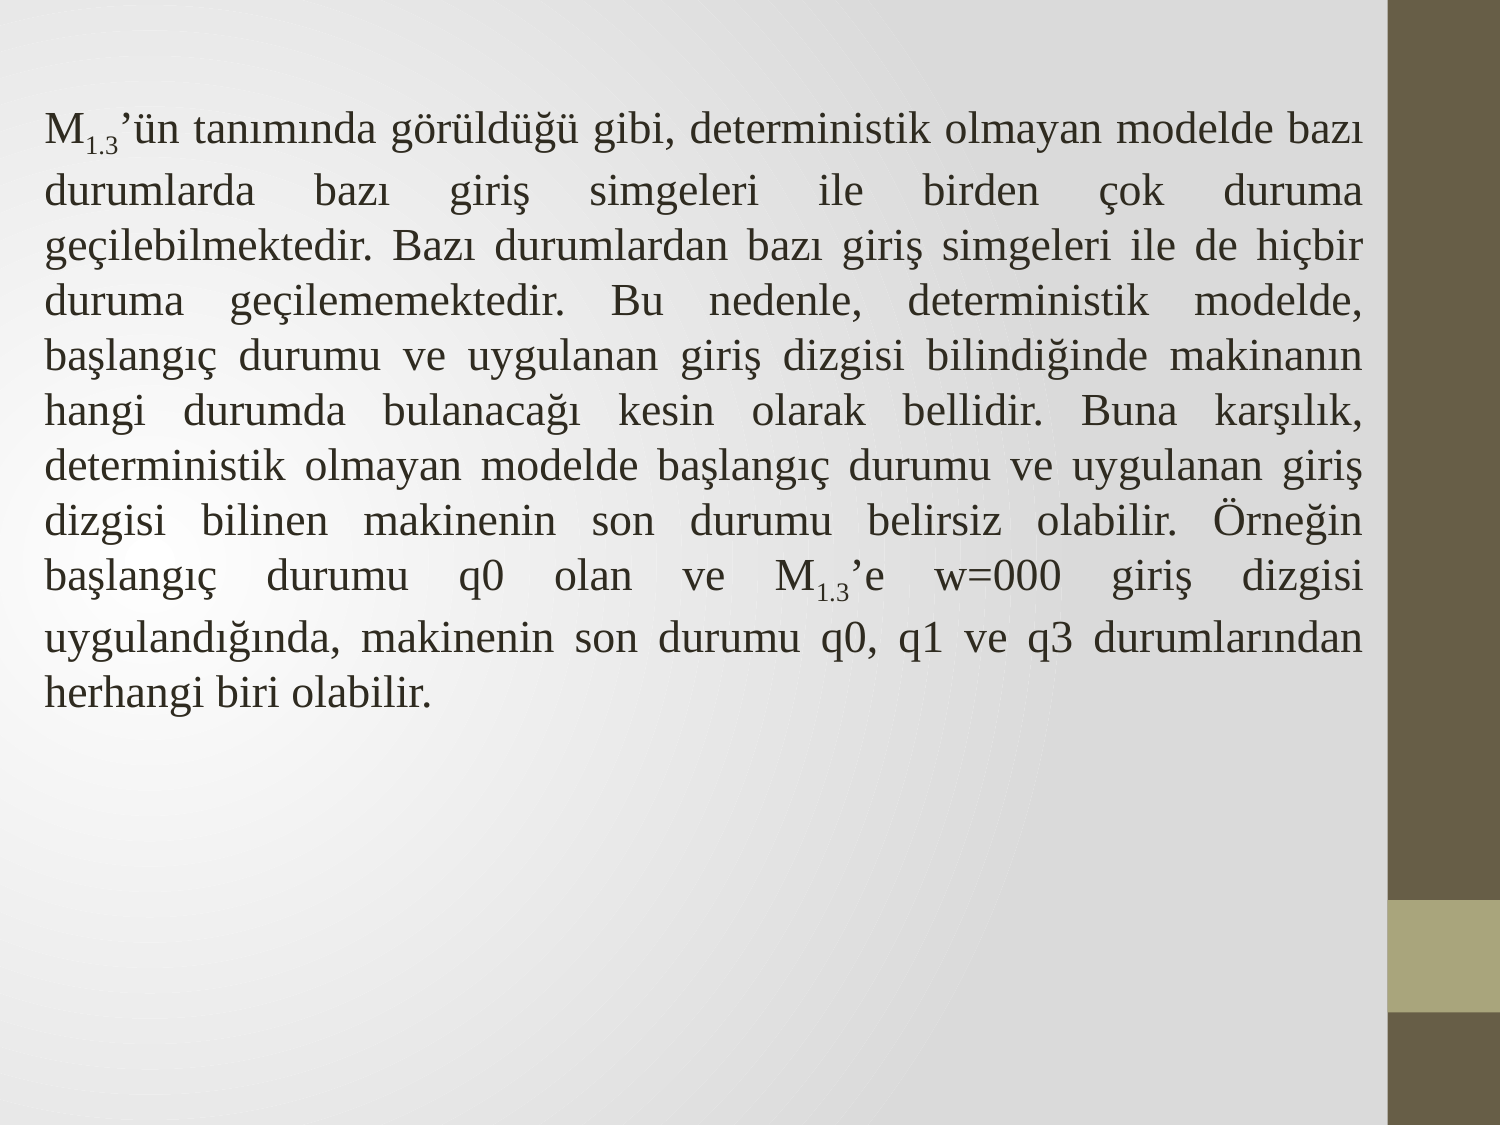

M1.3’ün tanımında görüldüğü gibi, deterministik olmayan modelde bazı durumlarda bazı giriş simgeleri ile birden çok duruma geçilebilmektedir. Bazı durumlardan bazı giriş simgeleri ile de hiçbir duruma geçilememektedir. Bu nedenle, deterministik modelde, başlangıç durumu ve uygulanan giriş dizgisi bilindiğinde makinanın hangi durumda bulanacağı kesin olarak bellidir. Buna karşılık, deterministik olmayan modelde başlangıç durumu ve uygulanan giriş dizgisi bilinen makinenin son durumu belirsiz olabilir. Örneğin başlangıç durumu q0 olan ve M1.3’e w=000 giriş dizgisi uygulandığında, makinenin son durumu q0, q1 ve q3 durumlarından herhangi biri olabilir.